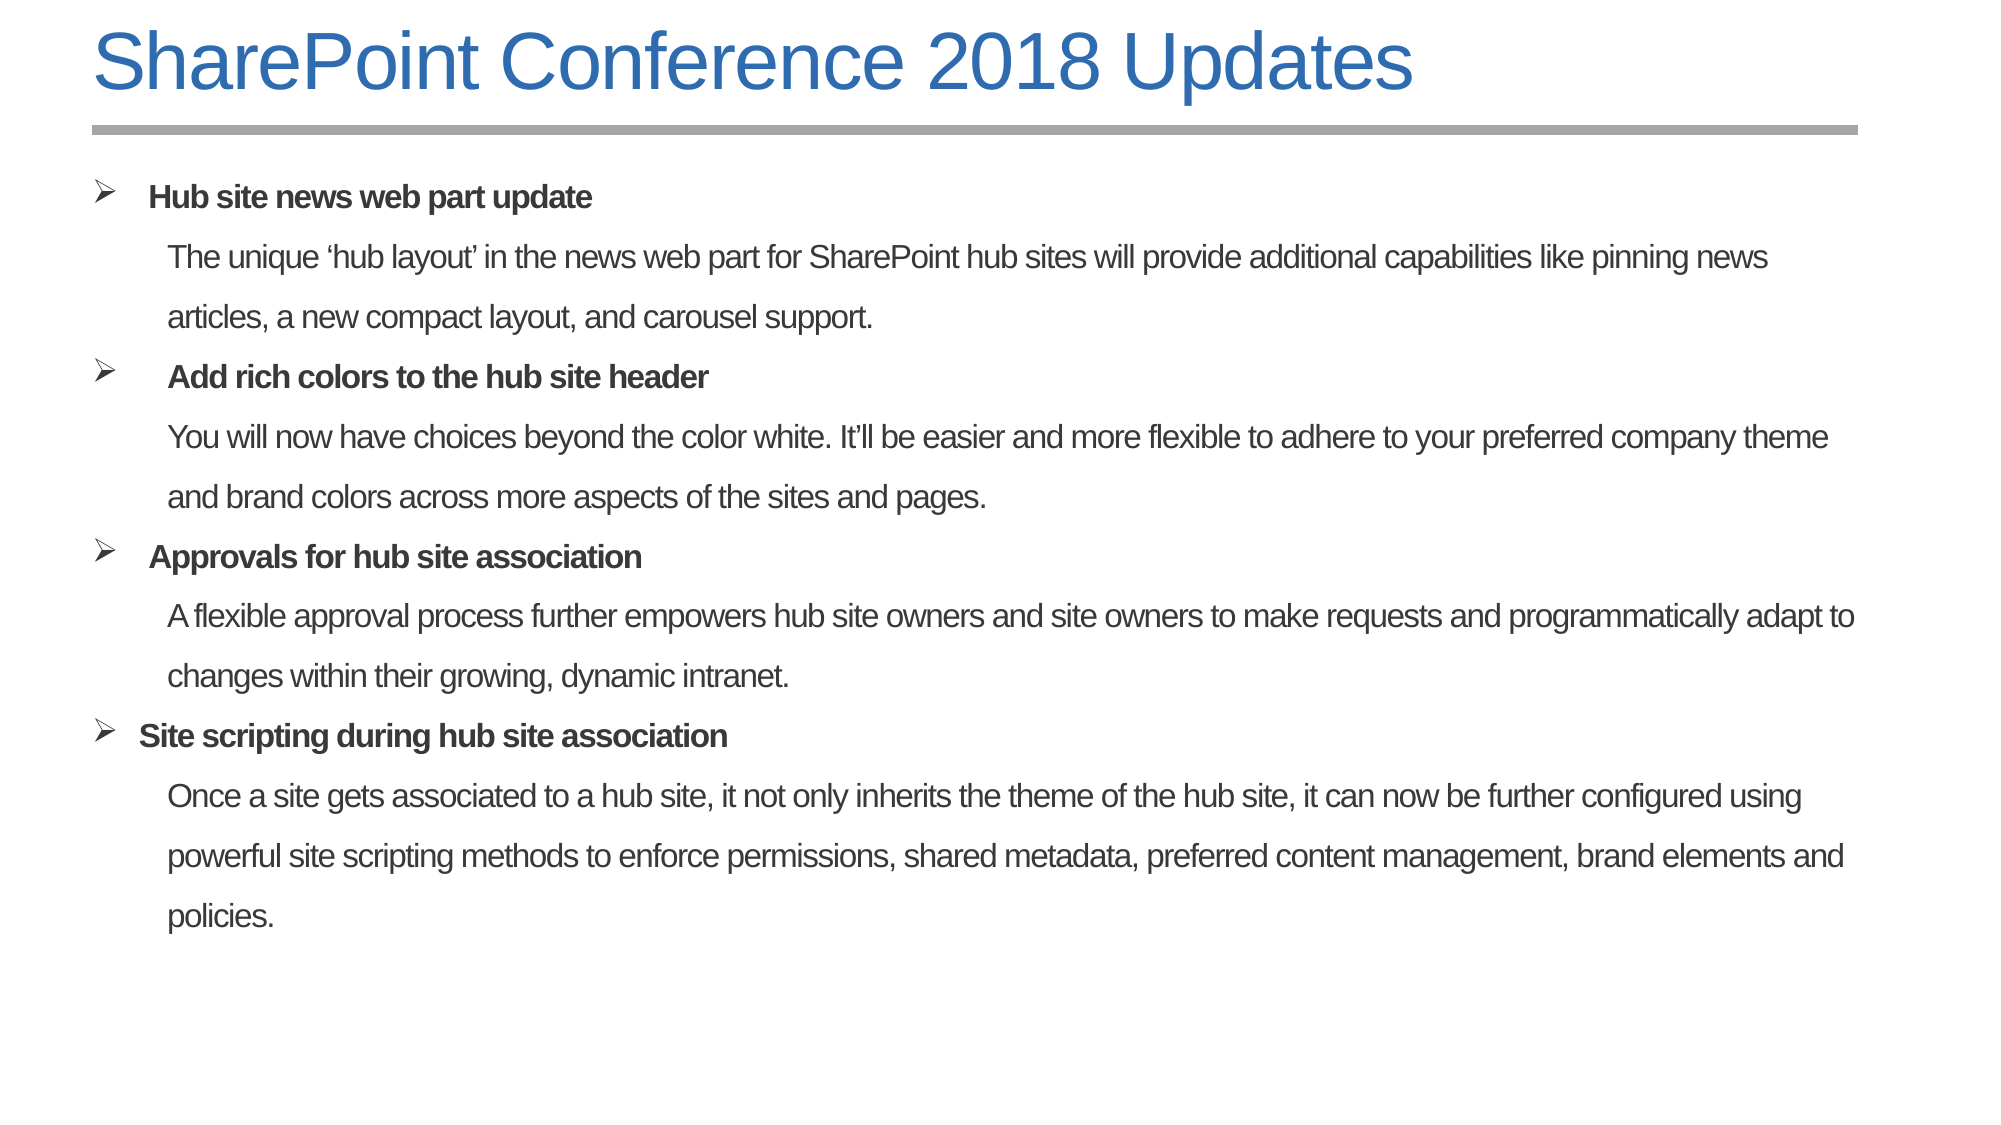

# SharePoint Conference 2018 Updates
Hub site news web part update
The unique ‘hub layout’ in the news web part for SharePoint hub sites will provide additional capabilities like pinning news articles, a new compact layout, and carousel support.
Add rich colors to the hub site header
You will now have choices beyond the color white. It’ll be easier and more flexible to adhere to your preferred company theme and brand colors across more aspects of the sites and pages.
Approvals for hub site association
A flexible approval process further empowers hub site owners and site owners to make requests and programmatically adapt to changes within their growing, dynamic intranet.
Site scripting during hub site association
Once a site gets associated to a hub site, it not only inherits the theme of the hub site, it can now be further configured using powerful site scripting methods to enforce permissions, shared metadata, preferred content management, brand elements and policies.